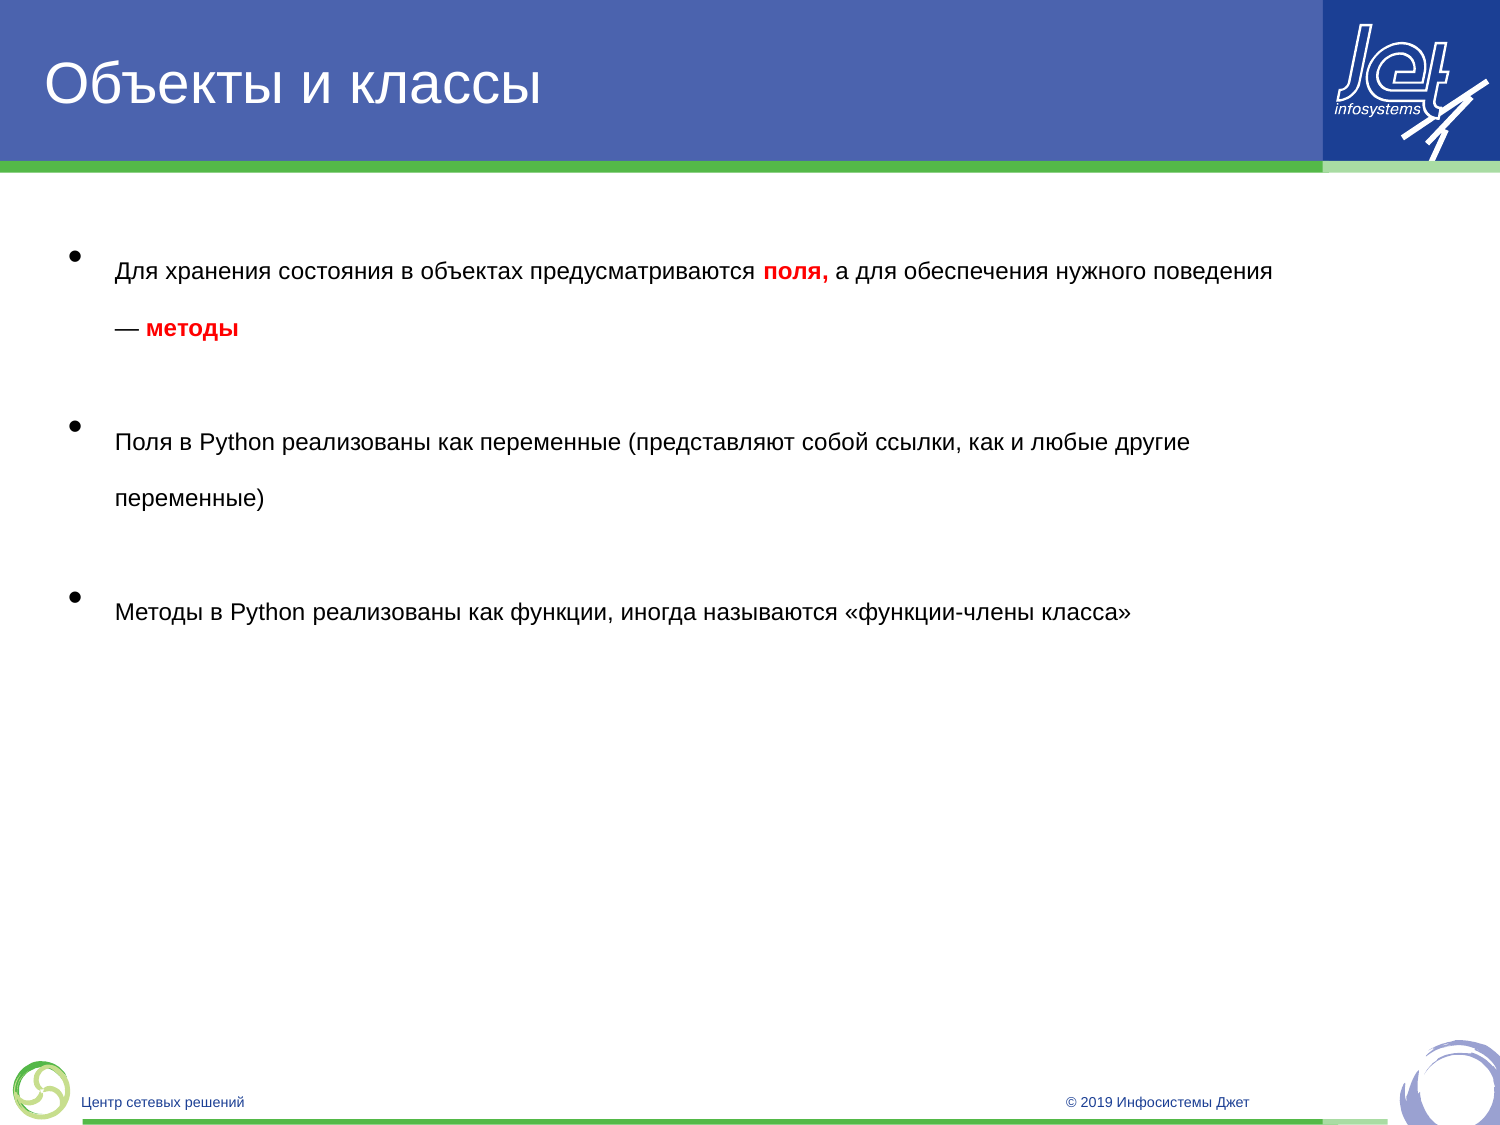

# Объекты и классы
Для хранения состояния в объектах предусматриваются поля, а для обеспечения нужного поведения — методы

Поля в Python реализованы как переменные (представляют собой ссылки, как и любые другие переменные)

Методы в Python реализованы как функции, иногда называются «функции-члены класса»